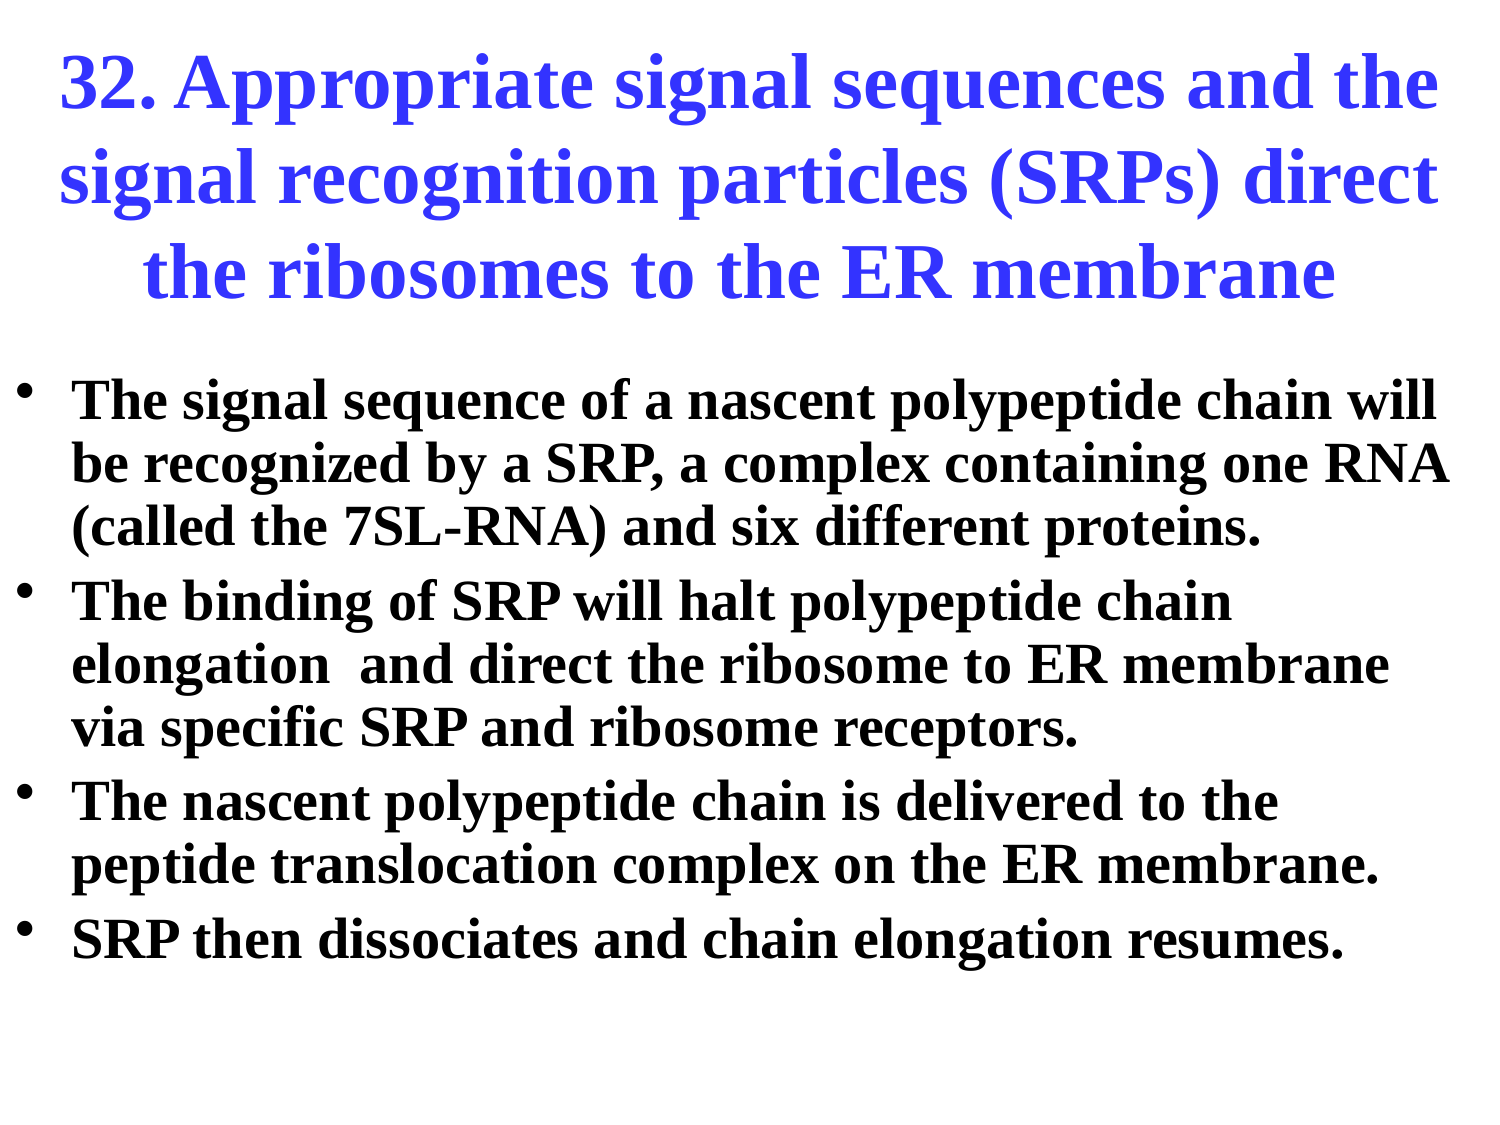

# 32. Appropriate signal sequences and the signal recognition particles (SRPs) direct the ribosomes to the ER membrane
The signal sequence of a nascent polypeptide chain will be recognized by a SRP, a complex containing one RNA (called the 7SL-RNA) and six different proteins.
The binding of SRP will halt polypeptide chain elongation  and direct the ribosome to ER membrane via specific SRP and ribosome receptors.
The nascent polypeptide chain is delivered to the peptide translocation complex on the ER membrane.
SRP then dissociates and chain elongation resumes.